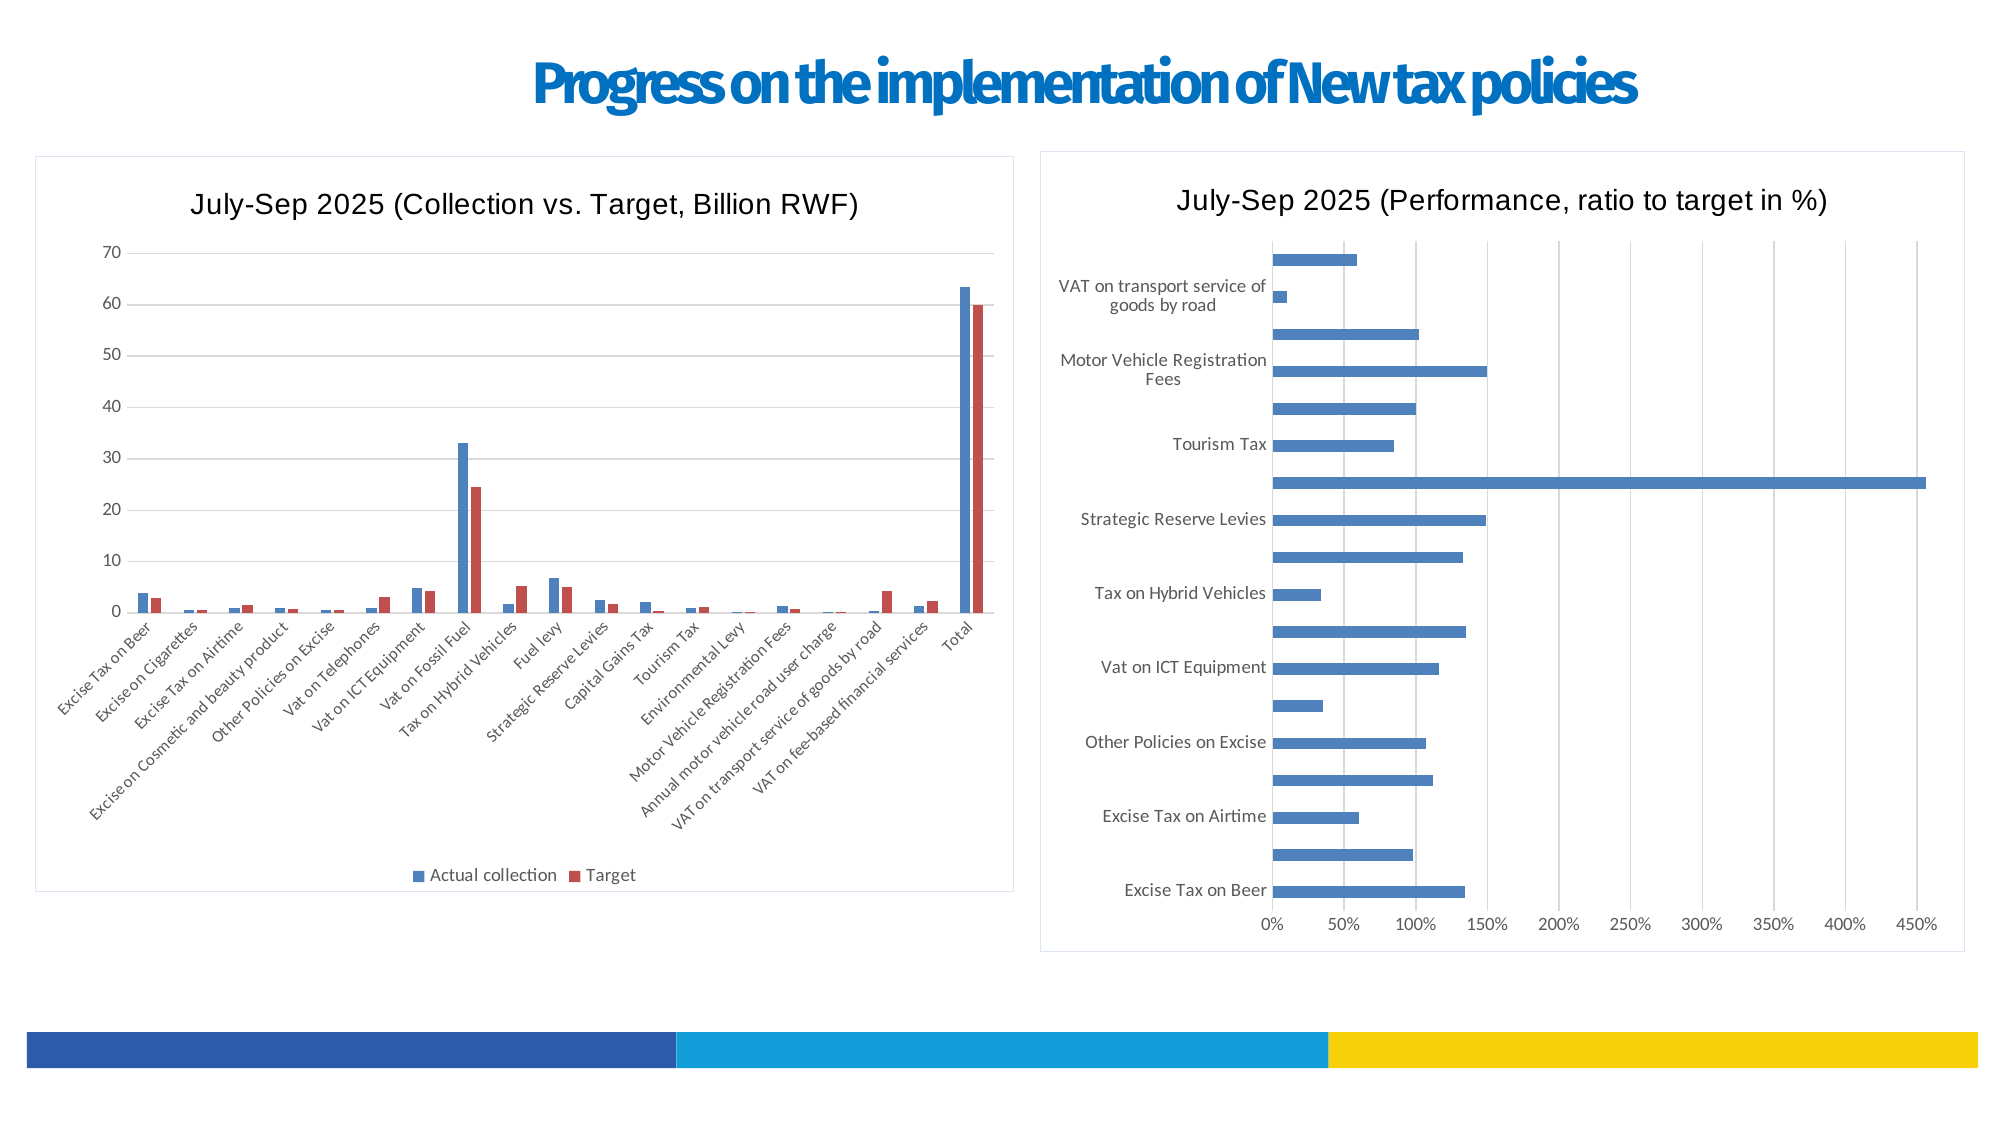

# Progress on the implementation of New tax policies

### Chart: July-Sep 2025 (Performance, ratio to target in %)

| Category |  |
|---|---|
| Excise Tax on Beer | 1.34 |
| Excise on Cigarettes | 0.98 |
| Excise Tax on Airtime | 0.6 |
| Excise on Cosmetic and beauty product | 1.12 |
| Other Policies on Excise | 1.07 |
| Vat on Telephones | 0.35 |
| Vat on ICT Equipment | 1.16 |
| Vat on Fossil Fuel | 1.35 |
| Tax on Hybrid Vehicles | 0.34 |
| Fuel levy | 1.33 |
| Strategic Reserve Levies | 1.49 |
| Capital Gains Tax | 4.56 |
| Tourism Tax | 0.85 |
| Environmental Levy | 1.0 |
| Motor Vehicle Registration Fees | 1.5 |
| Annual motor vehicle road user charge | 1.02 |
| VAT on transport service of goods by road | 0.1 |
| VAT on fee-based financial services | 0.59 |

### Chart: July-Sep 2025 (Collection vs. Target, Billion RWF)

| Category | Actual collection | Target |
|---|---|---|
| Excise Tax on Beer | 3.9 | 2.9 |
| Excise on Cigarettes | 0.55 | 0.56 |
| Excise Tax on Airtime | 0.88 | 1.48 |
| Excise on Cosmetic and beauty product | 0.96 | 0.86 |
| Other Policies on Excise | 0.64 | 0.6 |
| Vat on Telephones | 1.06 | 3.07 |
| Vat on ICT Equipment | 4.86 | 4.19 |
| Vat on Fossil Fuel | 33.1 | 24.54 |
| Tax on Hybrid Vehicles | 1.76 | 5.24 |
| Fuel levy | 6.76 | 5.07 |
| Strategic Reserve Levies | 2.57 | 1.72 |
| Capital Gains Tax | 2.05 | 0.45 |
| Tourism Tax | 1.04 | 1.23 |
| Environmental Levy | 0.12 | 0.12 |
| Motor Vehicle Registration Fees | 1.26 | 0.84 |
| Annual motor vehicle road user charge | 0.24 | 0.24 |
| VAT on transport service of goods by road | 0.47 | 4.3 |
| VAT on fee-based financial services | 1.4 | 2.39 |
| Total | 63.53 | 60.03 |

3